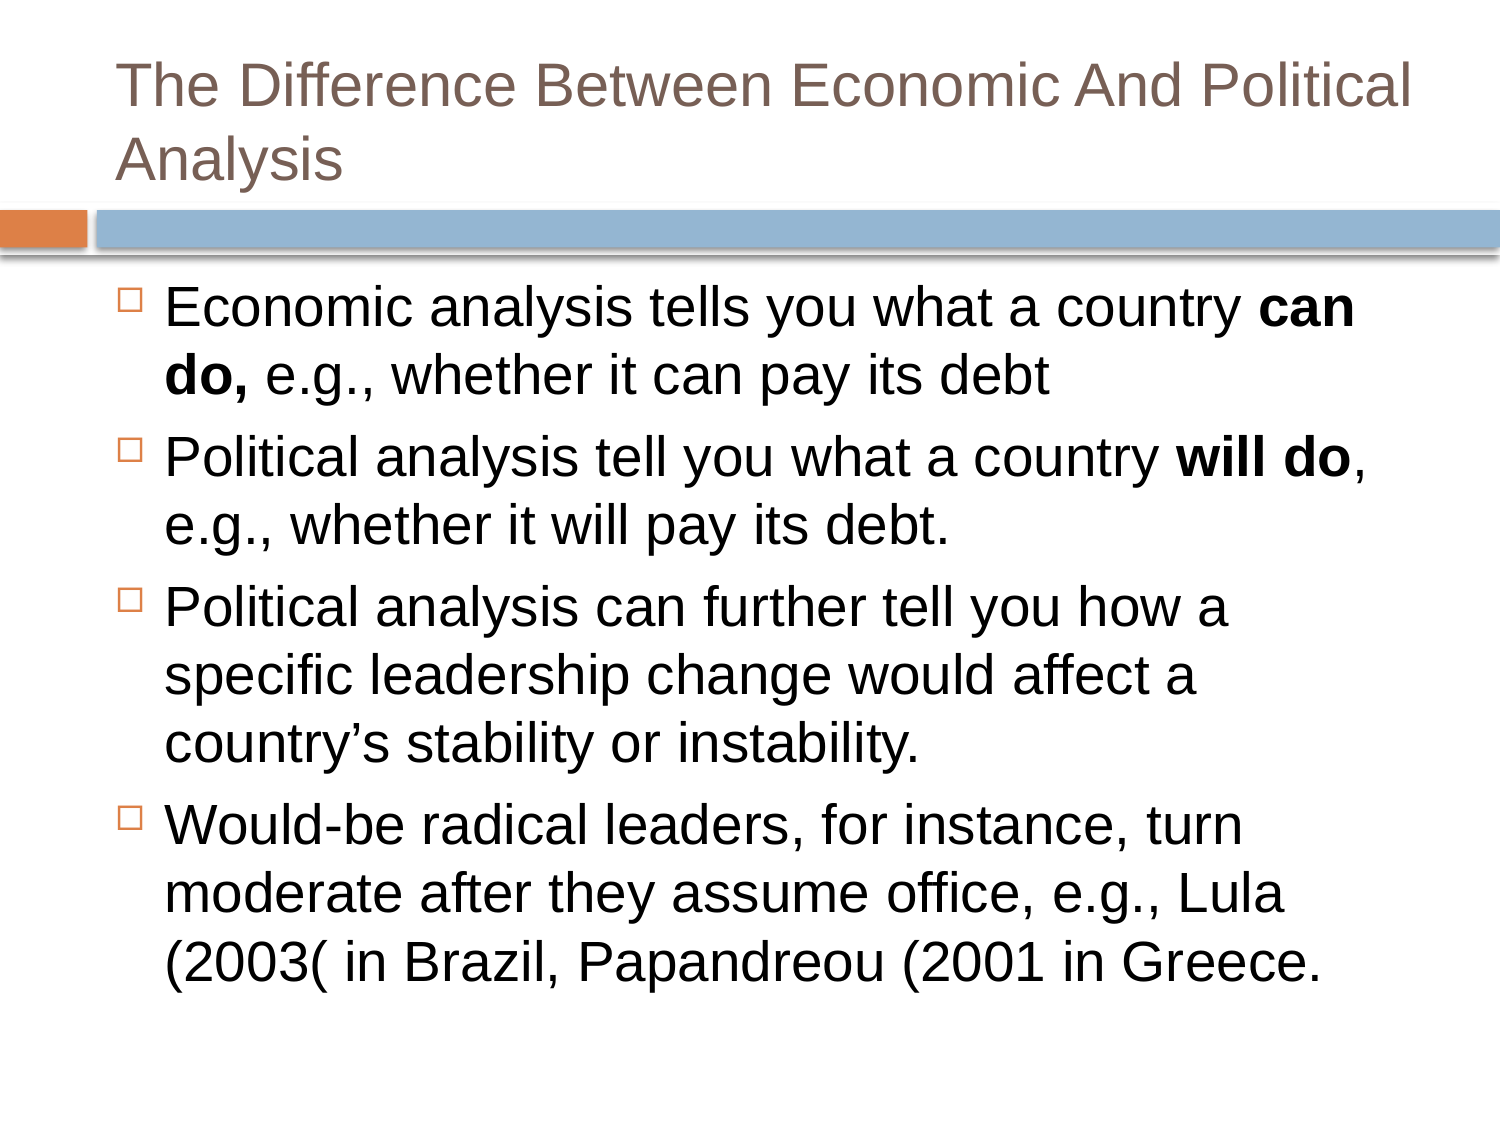

# The Difference Between Economic And Political Analysis
Economic analysis tells you what a country can do, e.g., whether it can pay its debt
Political analysis tell you what a country will do, e.g., whether it will pay its debt.
Political analysis can further tell you how a specific leadership change would affect a country’s stability or instability.
Would-be radical leaders, for instance, turn moderate after they assume office, e.g., Lula (2003( in Brazil, Papandreou (2001 in Greece.